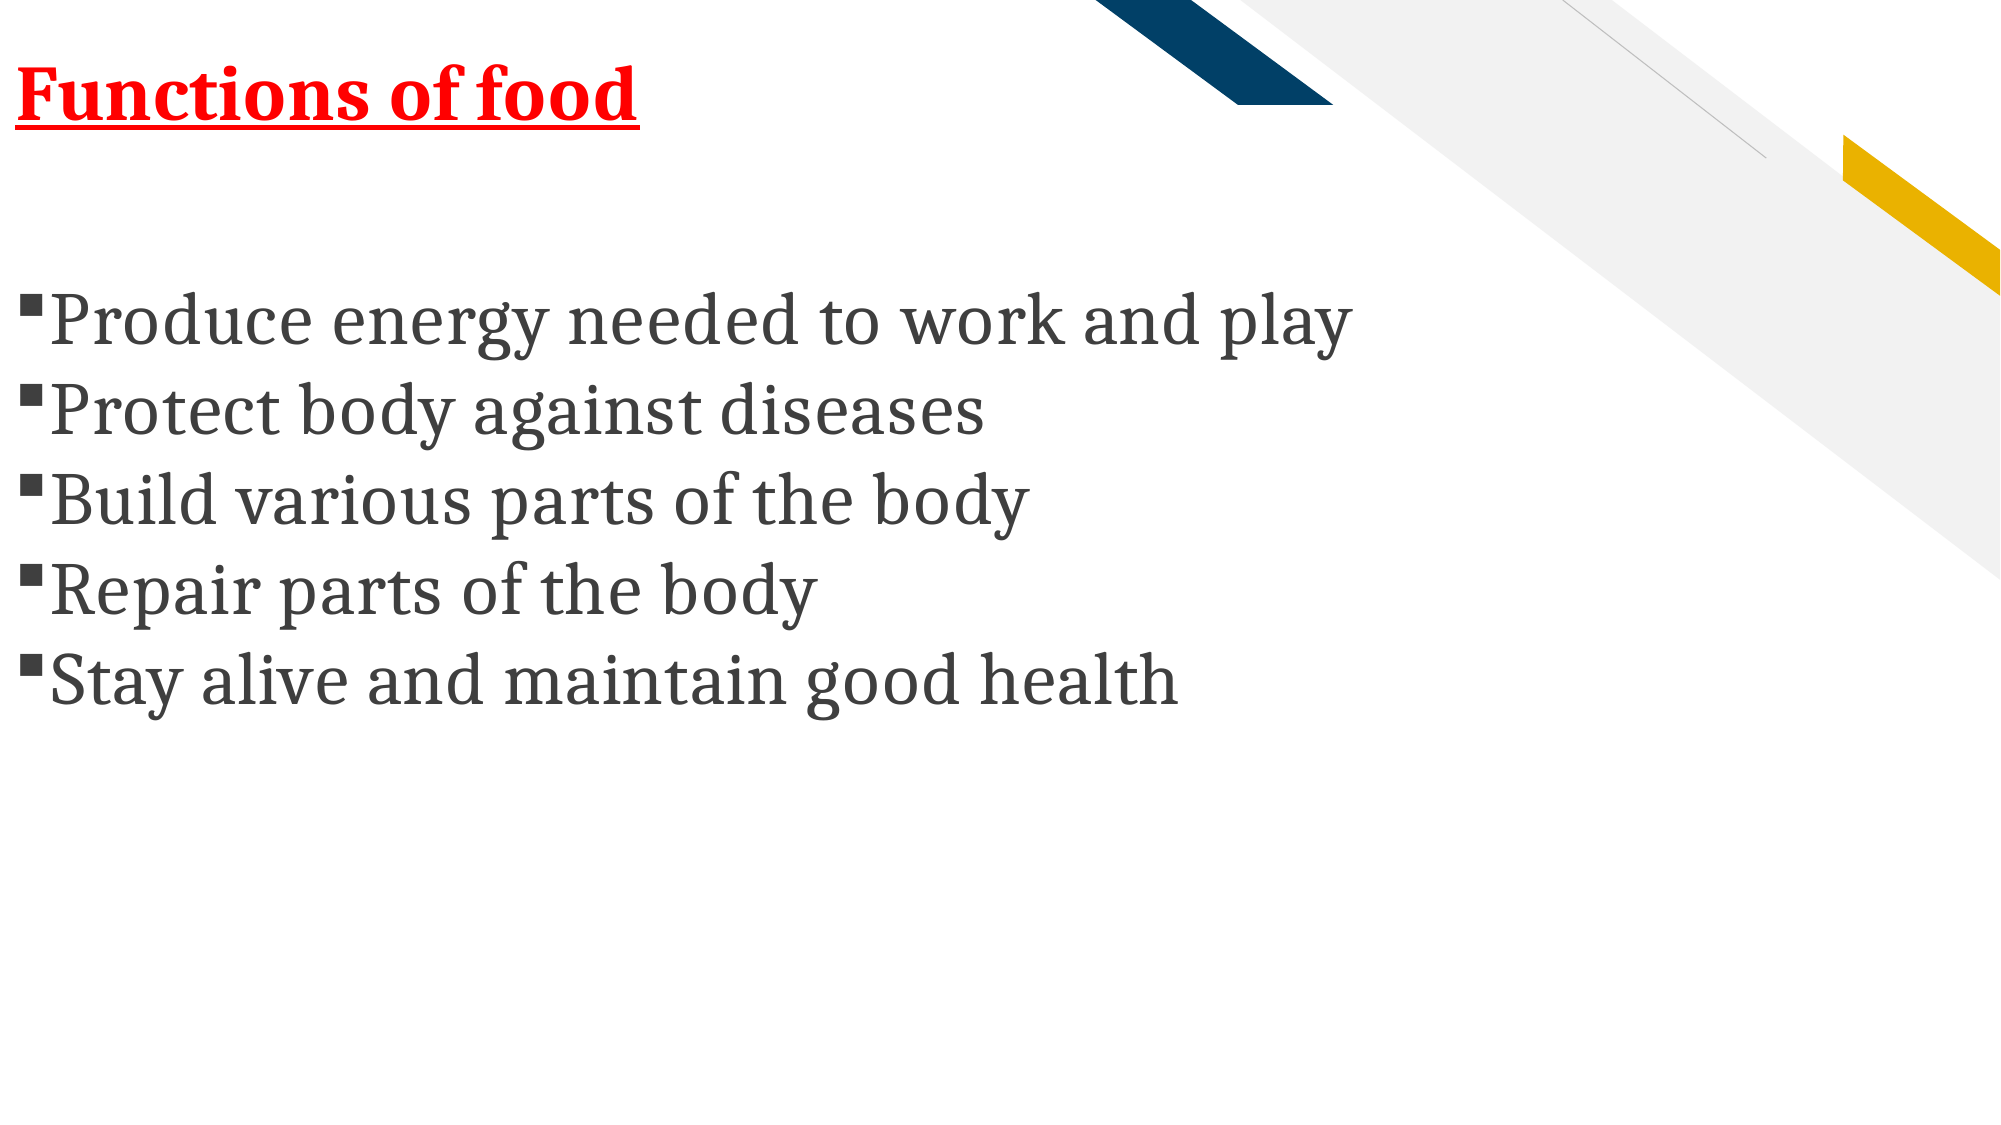

Functions of food
Produce energy needed to work and play
Protect body against diseases
Build various parts of the body
Repair parts of the body
Stay alive and maintain good health